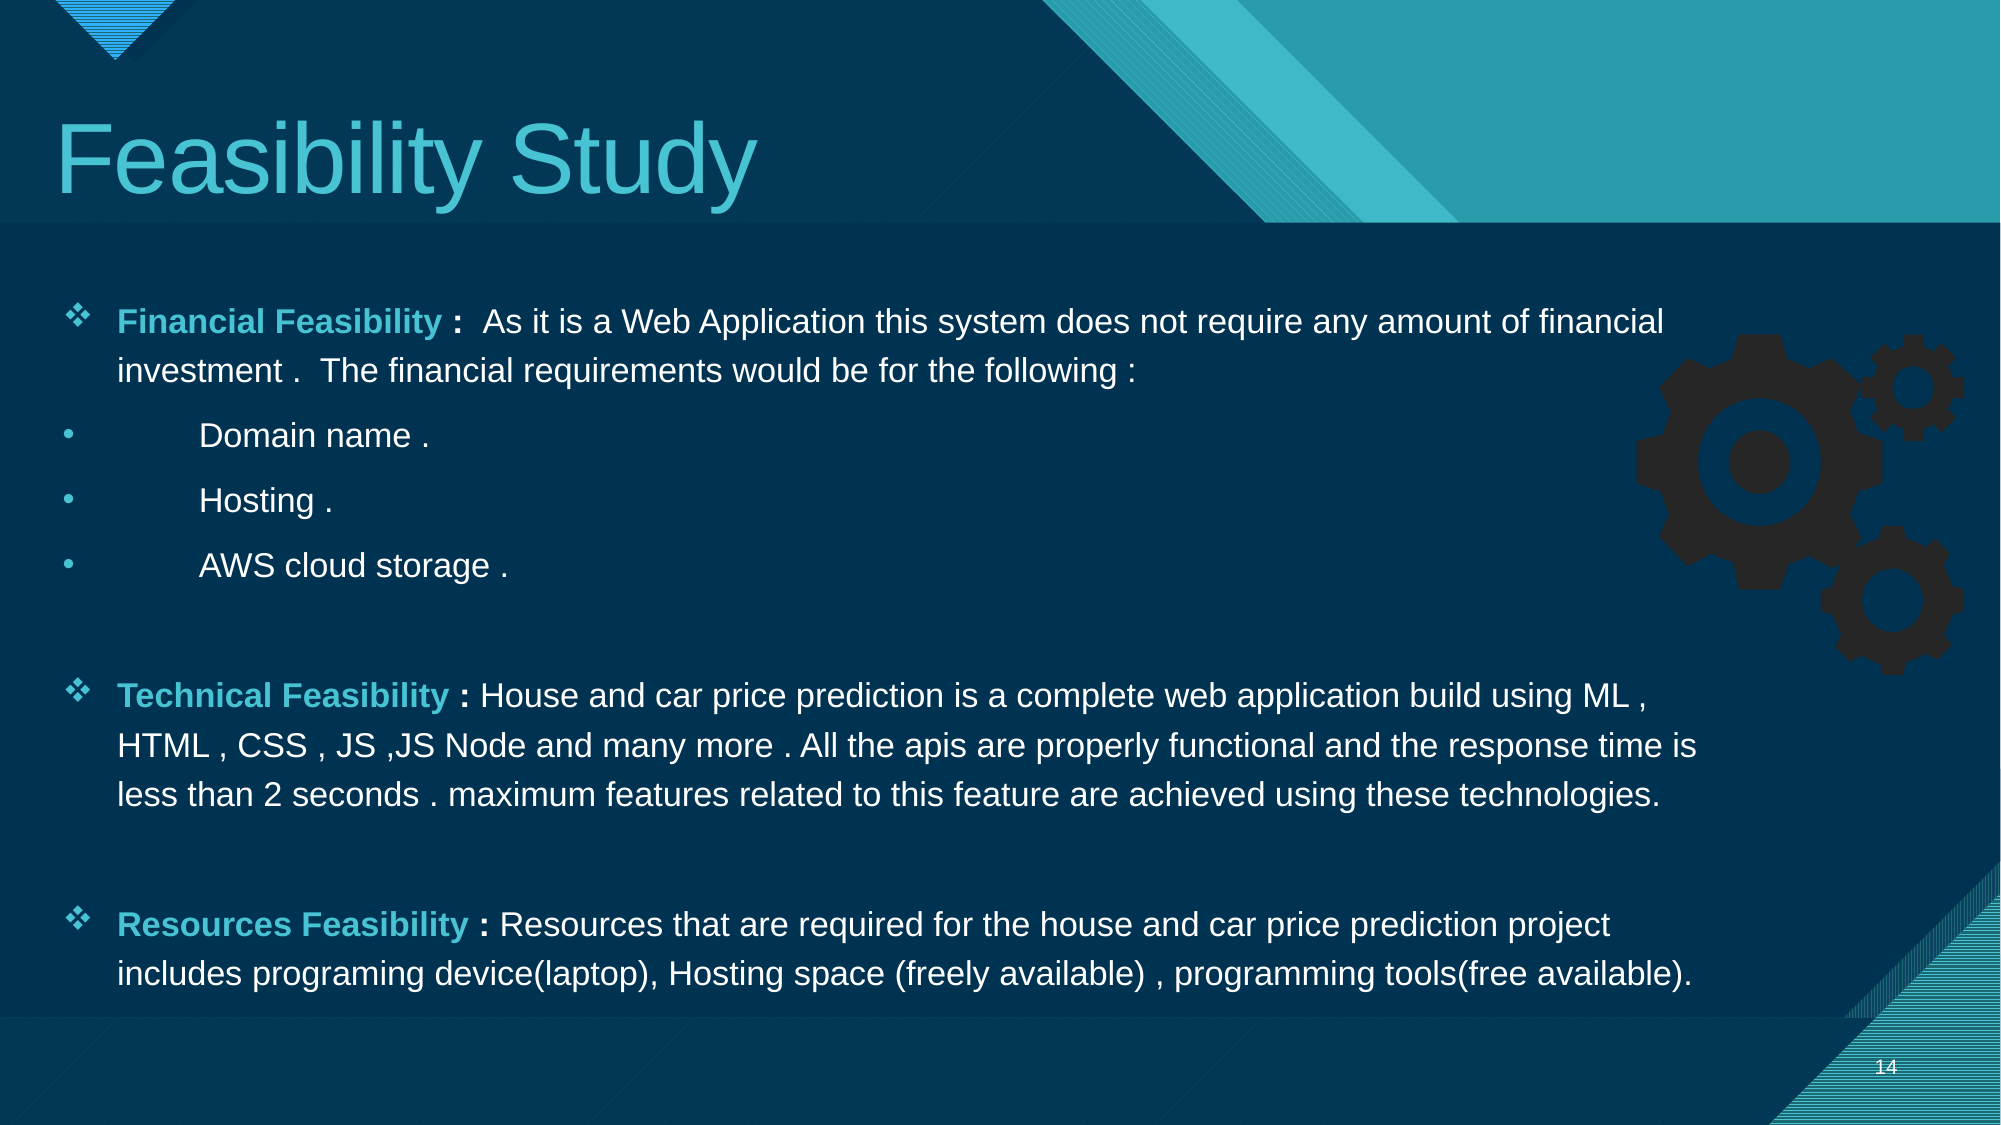

# Feasibility Study
Financial Feasibility :  As it is a Web Application this system does not require any amount of financial investment .  The financial requirements would be for the following :
Domain name .
Hosting .
AWS cloud storage .

Technical Feasibility : House and car price prediction is a complete web application build using ML , HTML , CSS , JS ,JS Node and many more . All the apis are properly functional and the response time is less than 2 seconds . maximum features related to this feature are achieved using these technologies.

Resources Feasibility : Resources that are required for the house and car price prediction project includes programing device(laptop), Hosting space (freely available) , programming tools(free available).

14